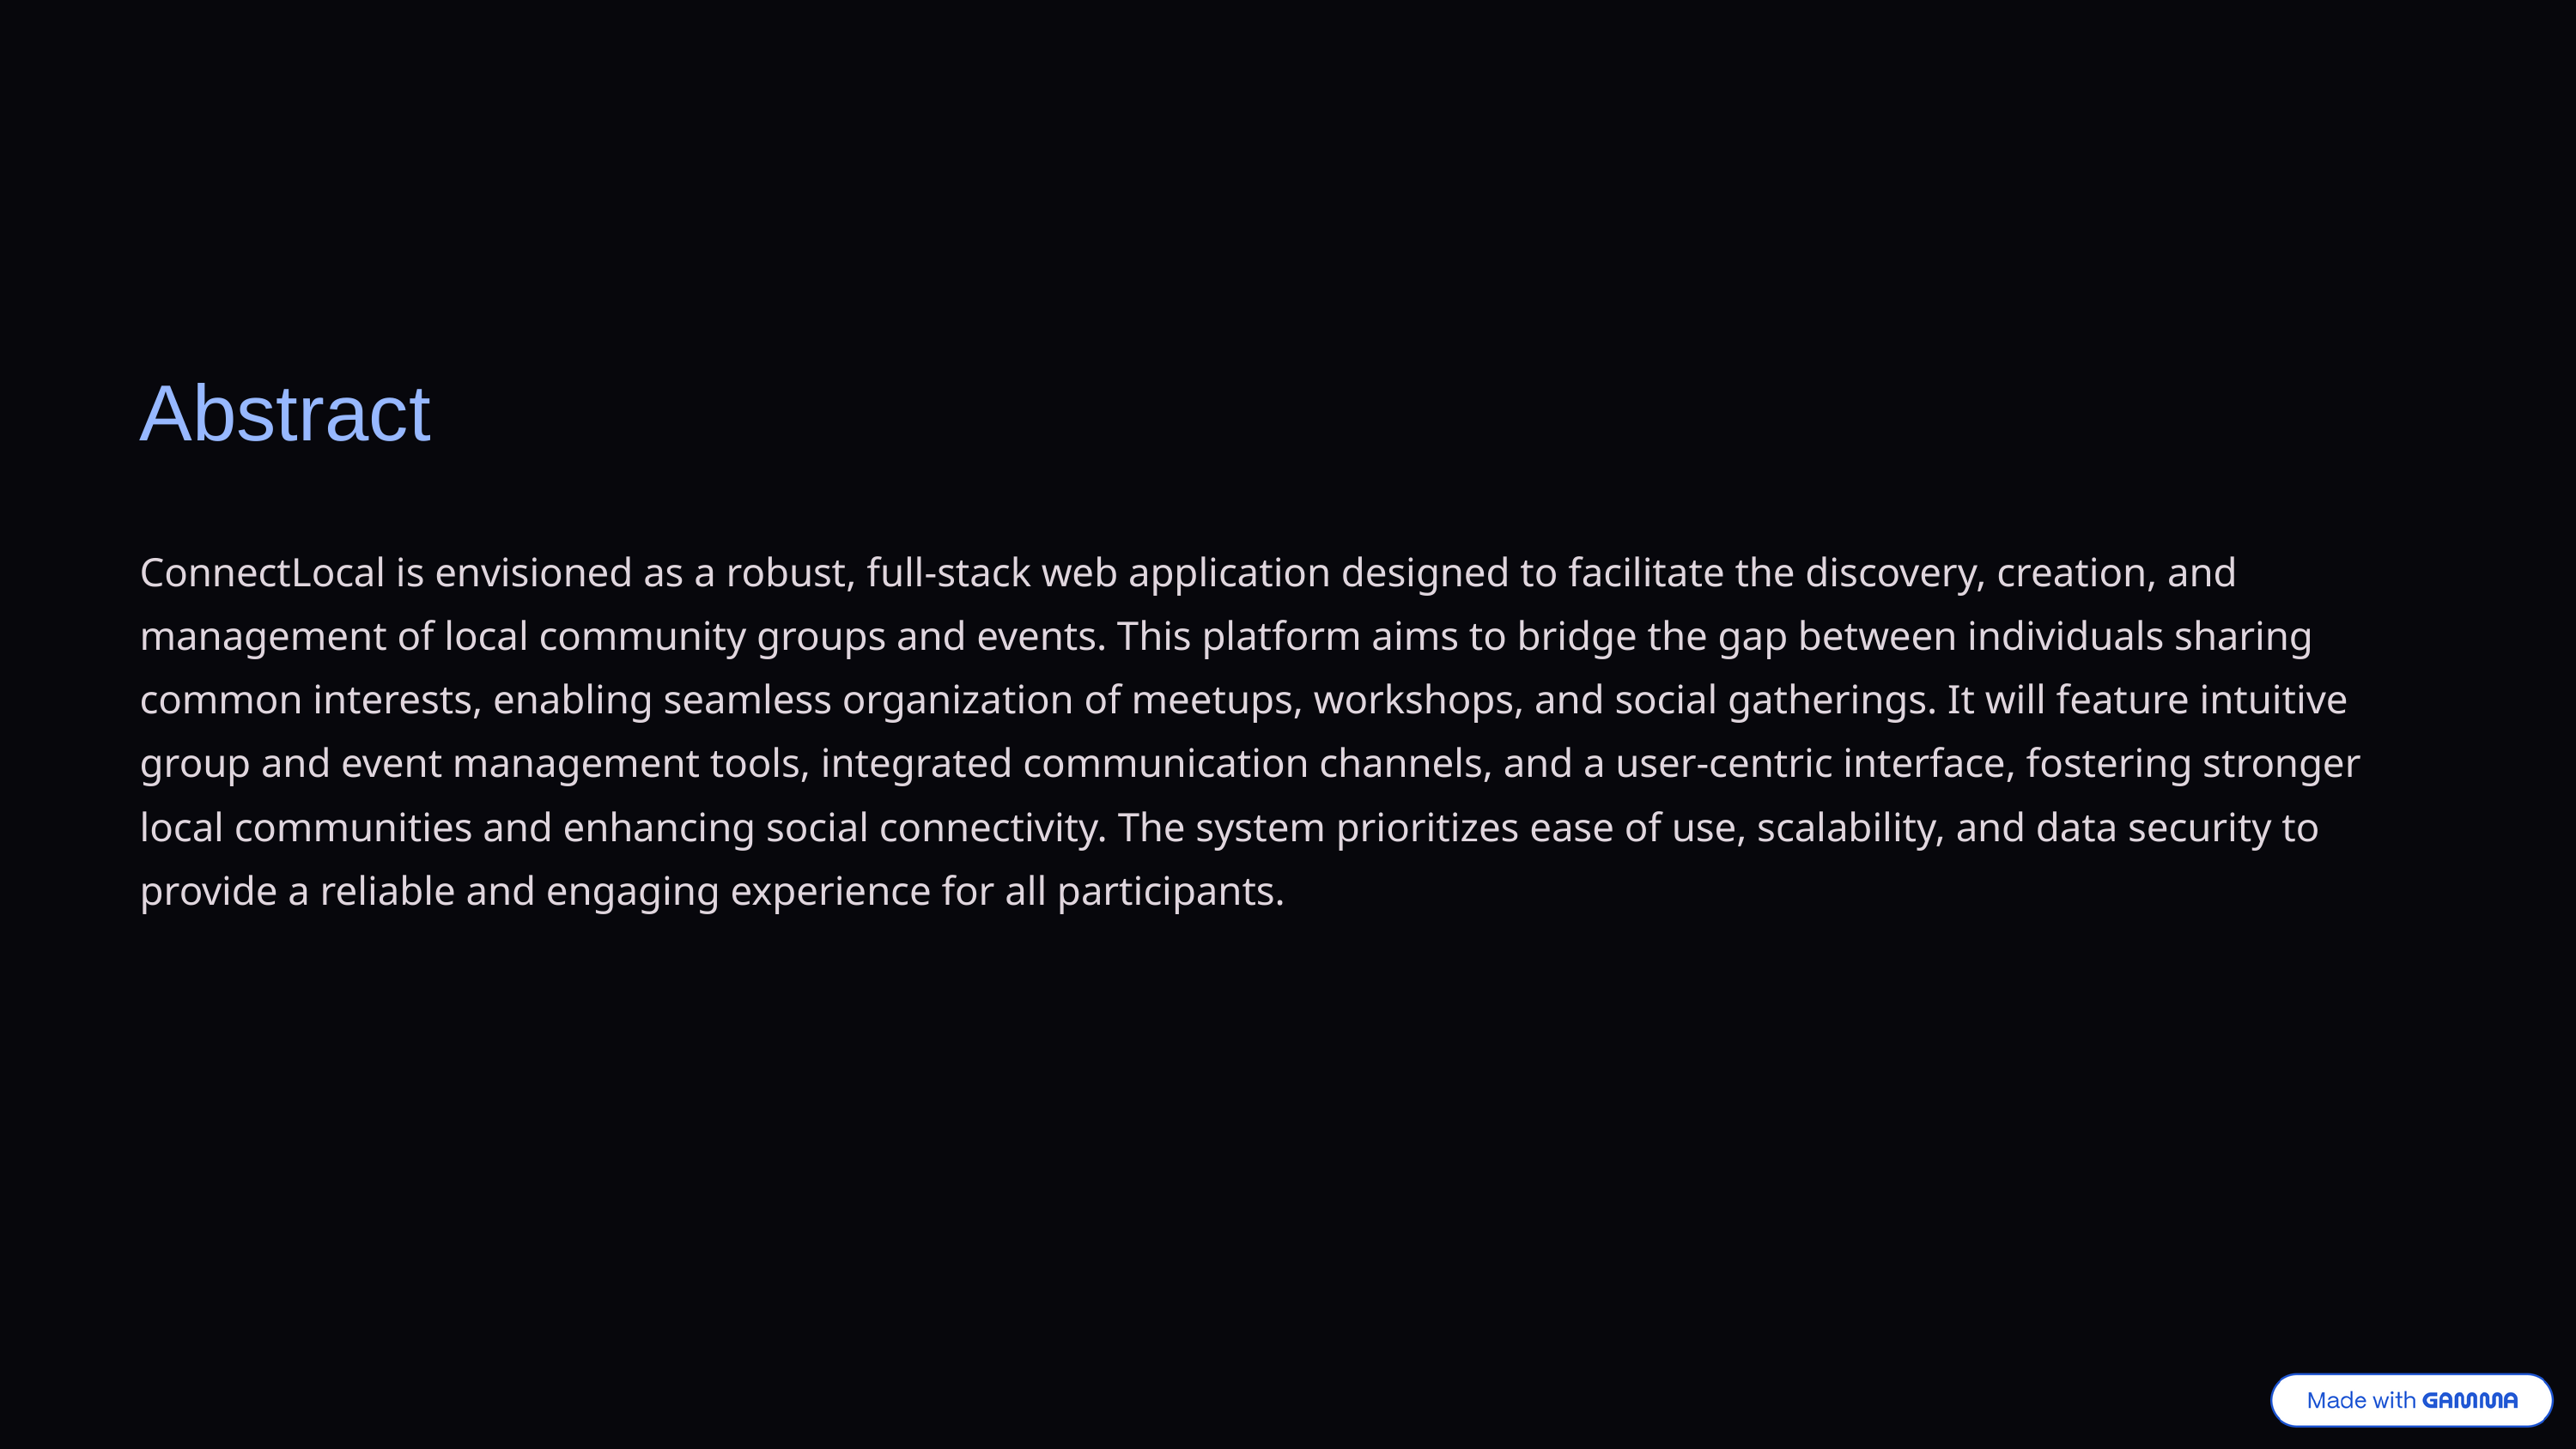

Abstract
ConnectLocal is envisioned as a robust, full-stack web application designed to facilitate the discovery, creation, and management of local community groups and events. This platform aims to bridge the gap between individuals sharing common interests, enabling seamless organization of meetups, workshops, and social gatherings. It will feature intuitive group and event management tools, integrated communication channels, and a user-centric interface, fostering stronger local communities and enhancing social connectivity. The system prioritizes ease of use, scalability, and data security to provide a reliable and engaging experience for all participants.